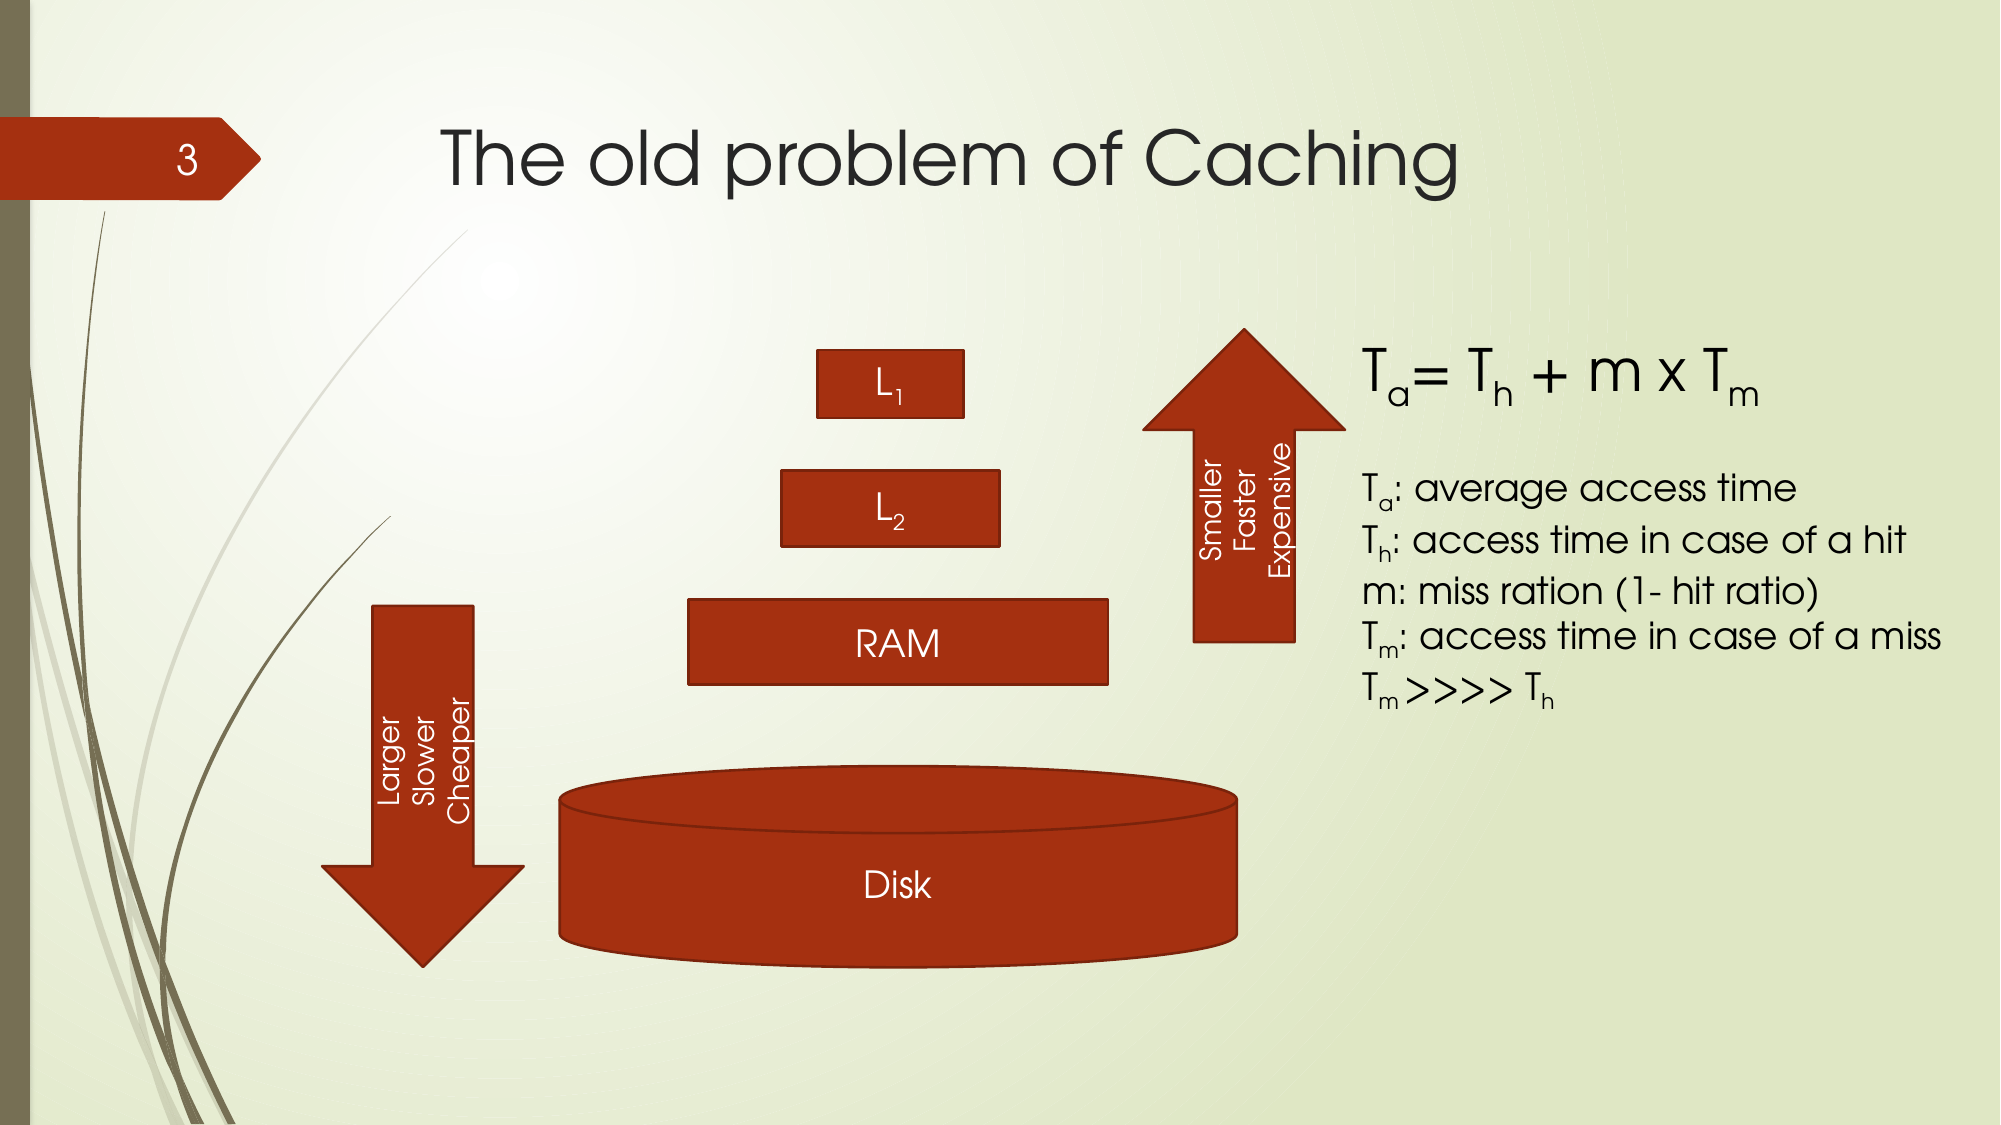

# The old problem of Caching
3
Ta= Th + m x Tm
L1
L2
RAM
Disk
Smaller
Faster
Expensive
Ta: average access time
Th: access time in case of a hit
m: miss ration (1- hit ratio)
Tm: access time in case of a miss
Tm >>>> Th
Larger
Slower
Cheaper